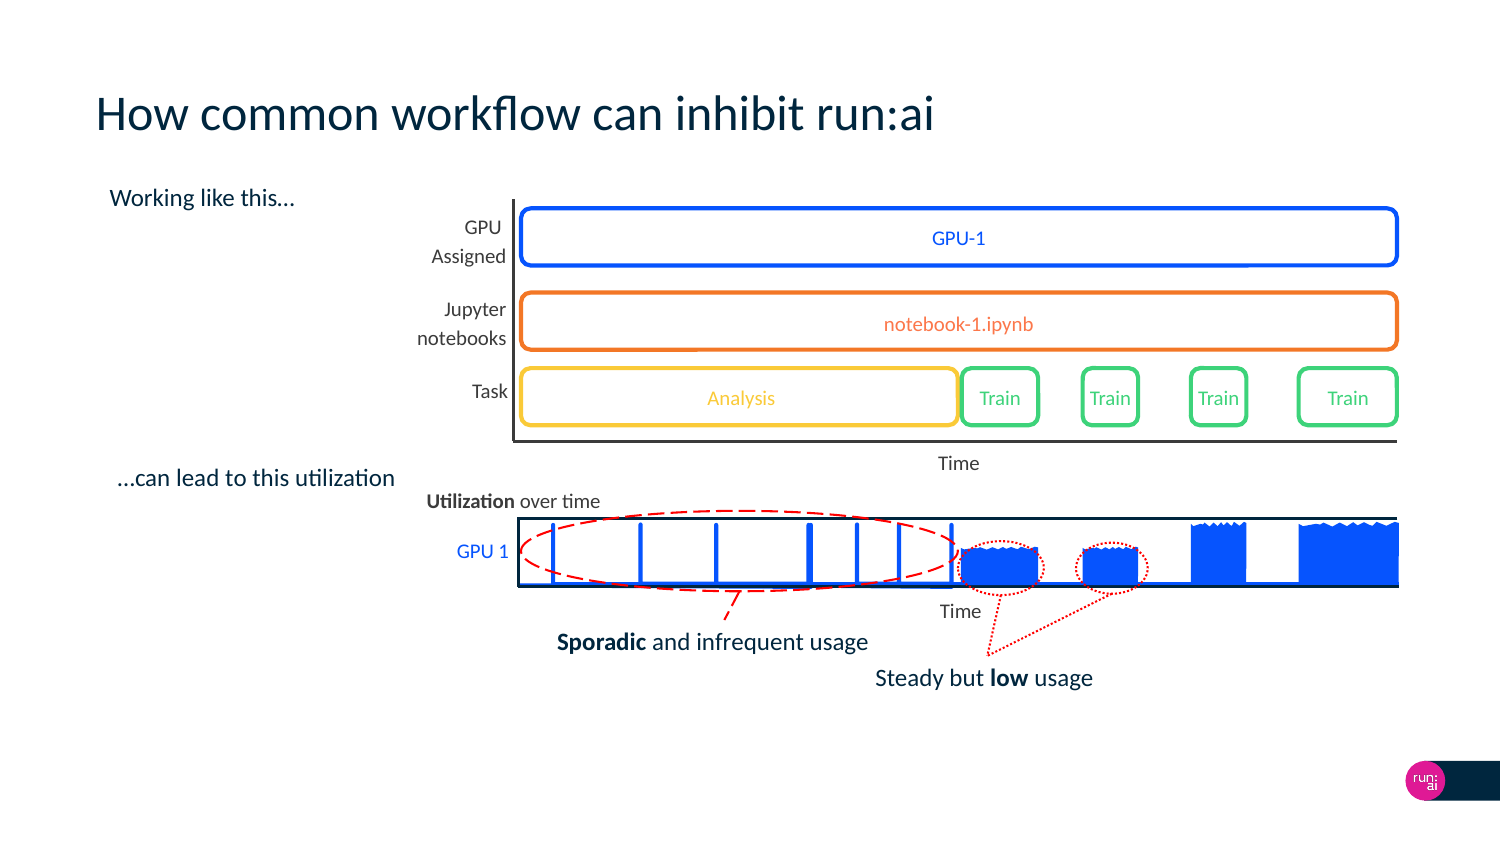

# How common workflow can inhibit run:ai
Working like this…
GPU
Assigned

GPU-1
Jupyter notebooks

notebook-1.ipynb

Analysis

Train

Train

Train

Train
Task
Time
…can lead to this utilization
Utilization over time

GPU 1

Time
Sporadic and infrequent usage
Steady but low usage